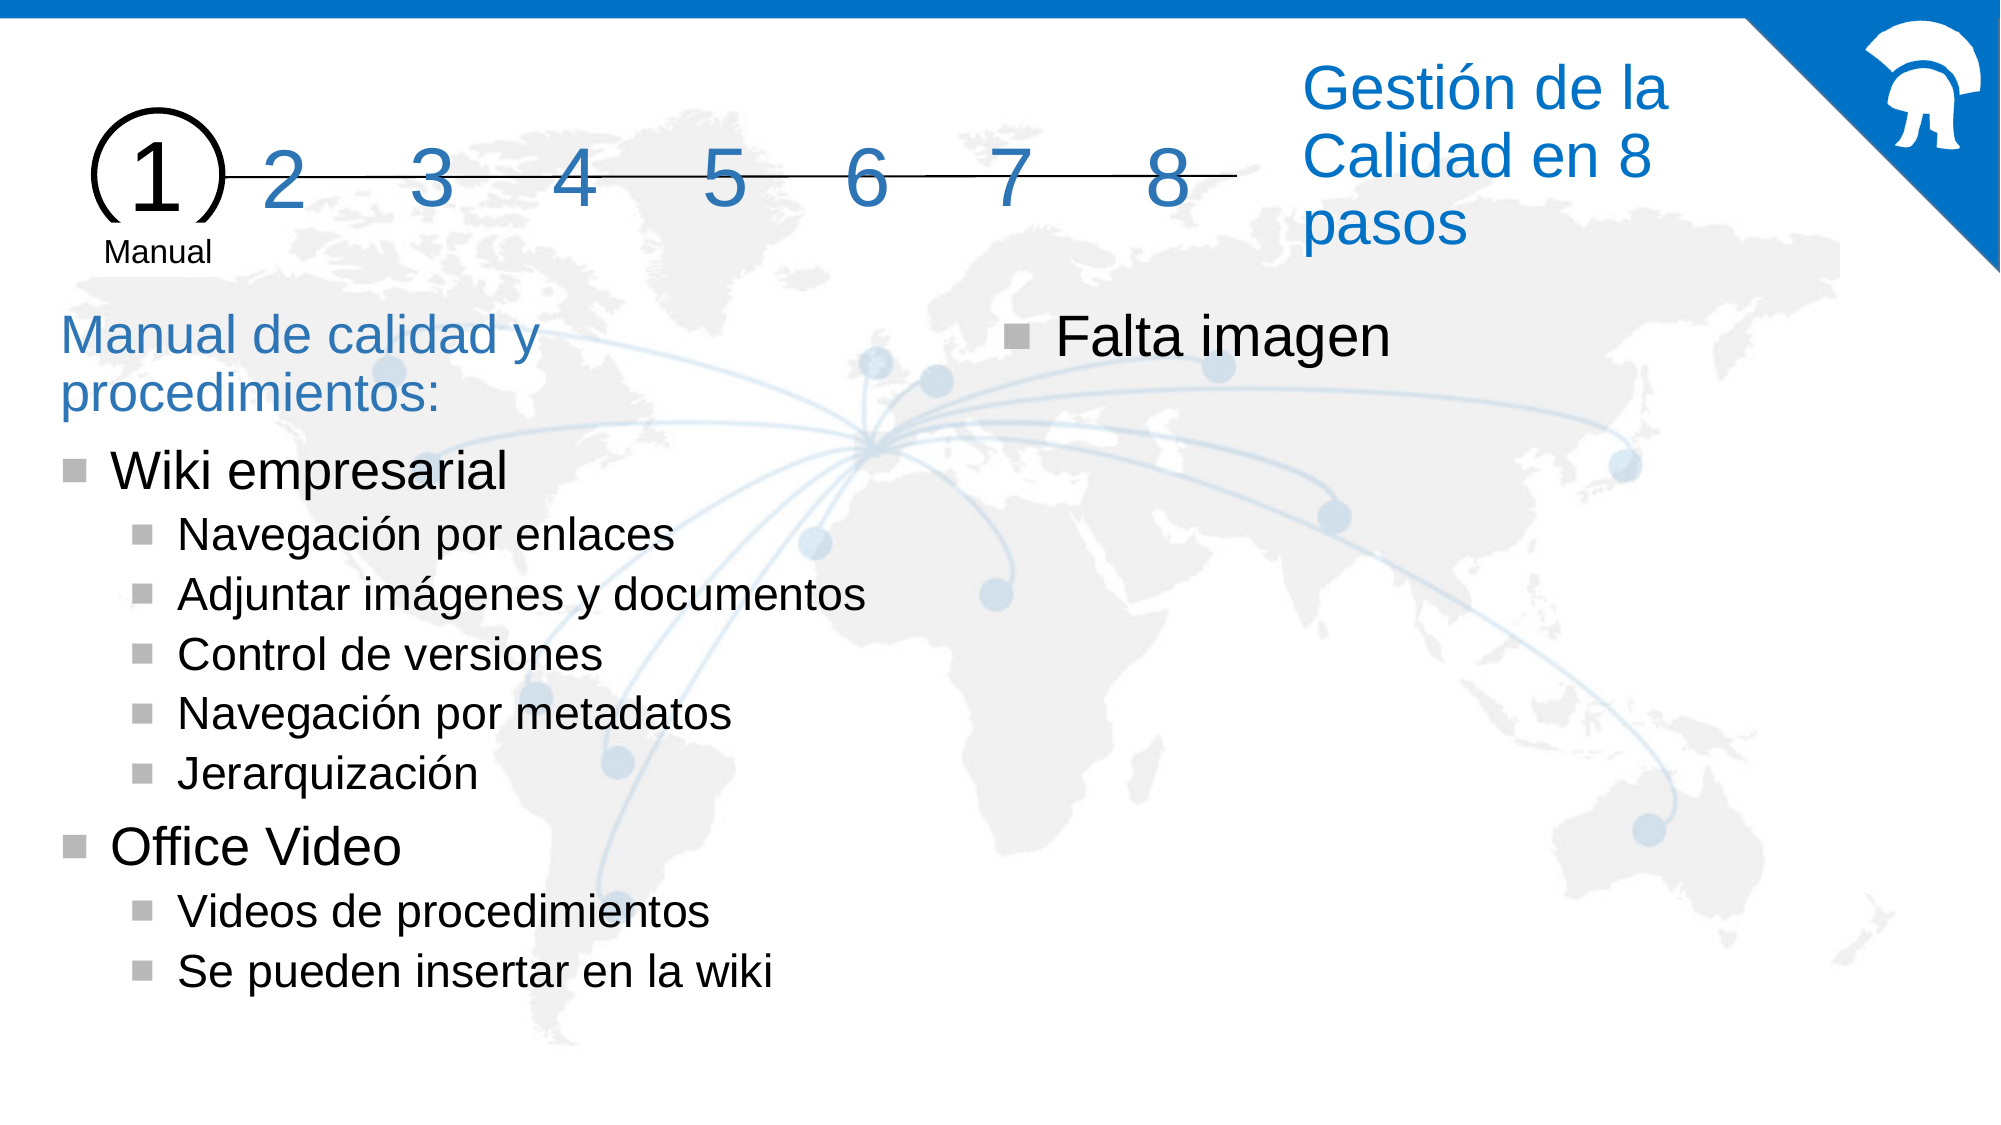

# Gestión de la Calidad en 8 pasos
1

3
4
5
6
7
8
2
Manual
Manual de calidad y procedimientos:
 Wiki empresarial
 Navegación por enlaces
 Adjuntar imágenes y documentos
 Control de versiones
 Navegación por metadatos
 Jerarquización
 Office Video
 Videos de procedimientos
 Se pueden insertar en la wiki
 Falta imagen